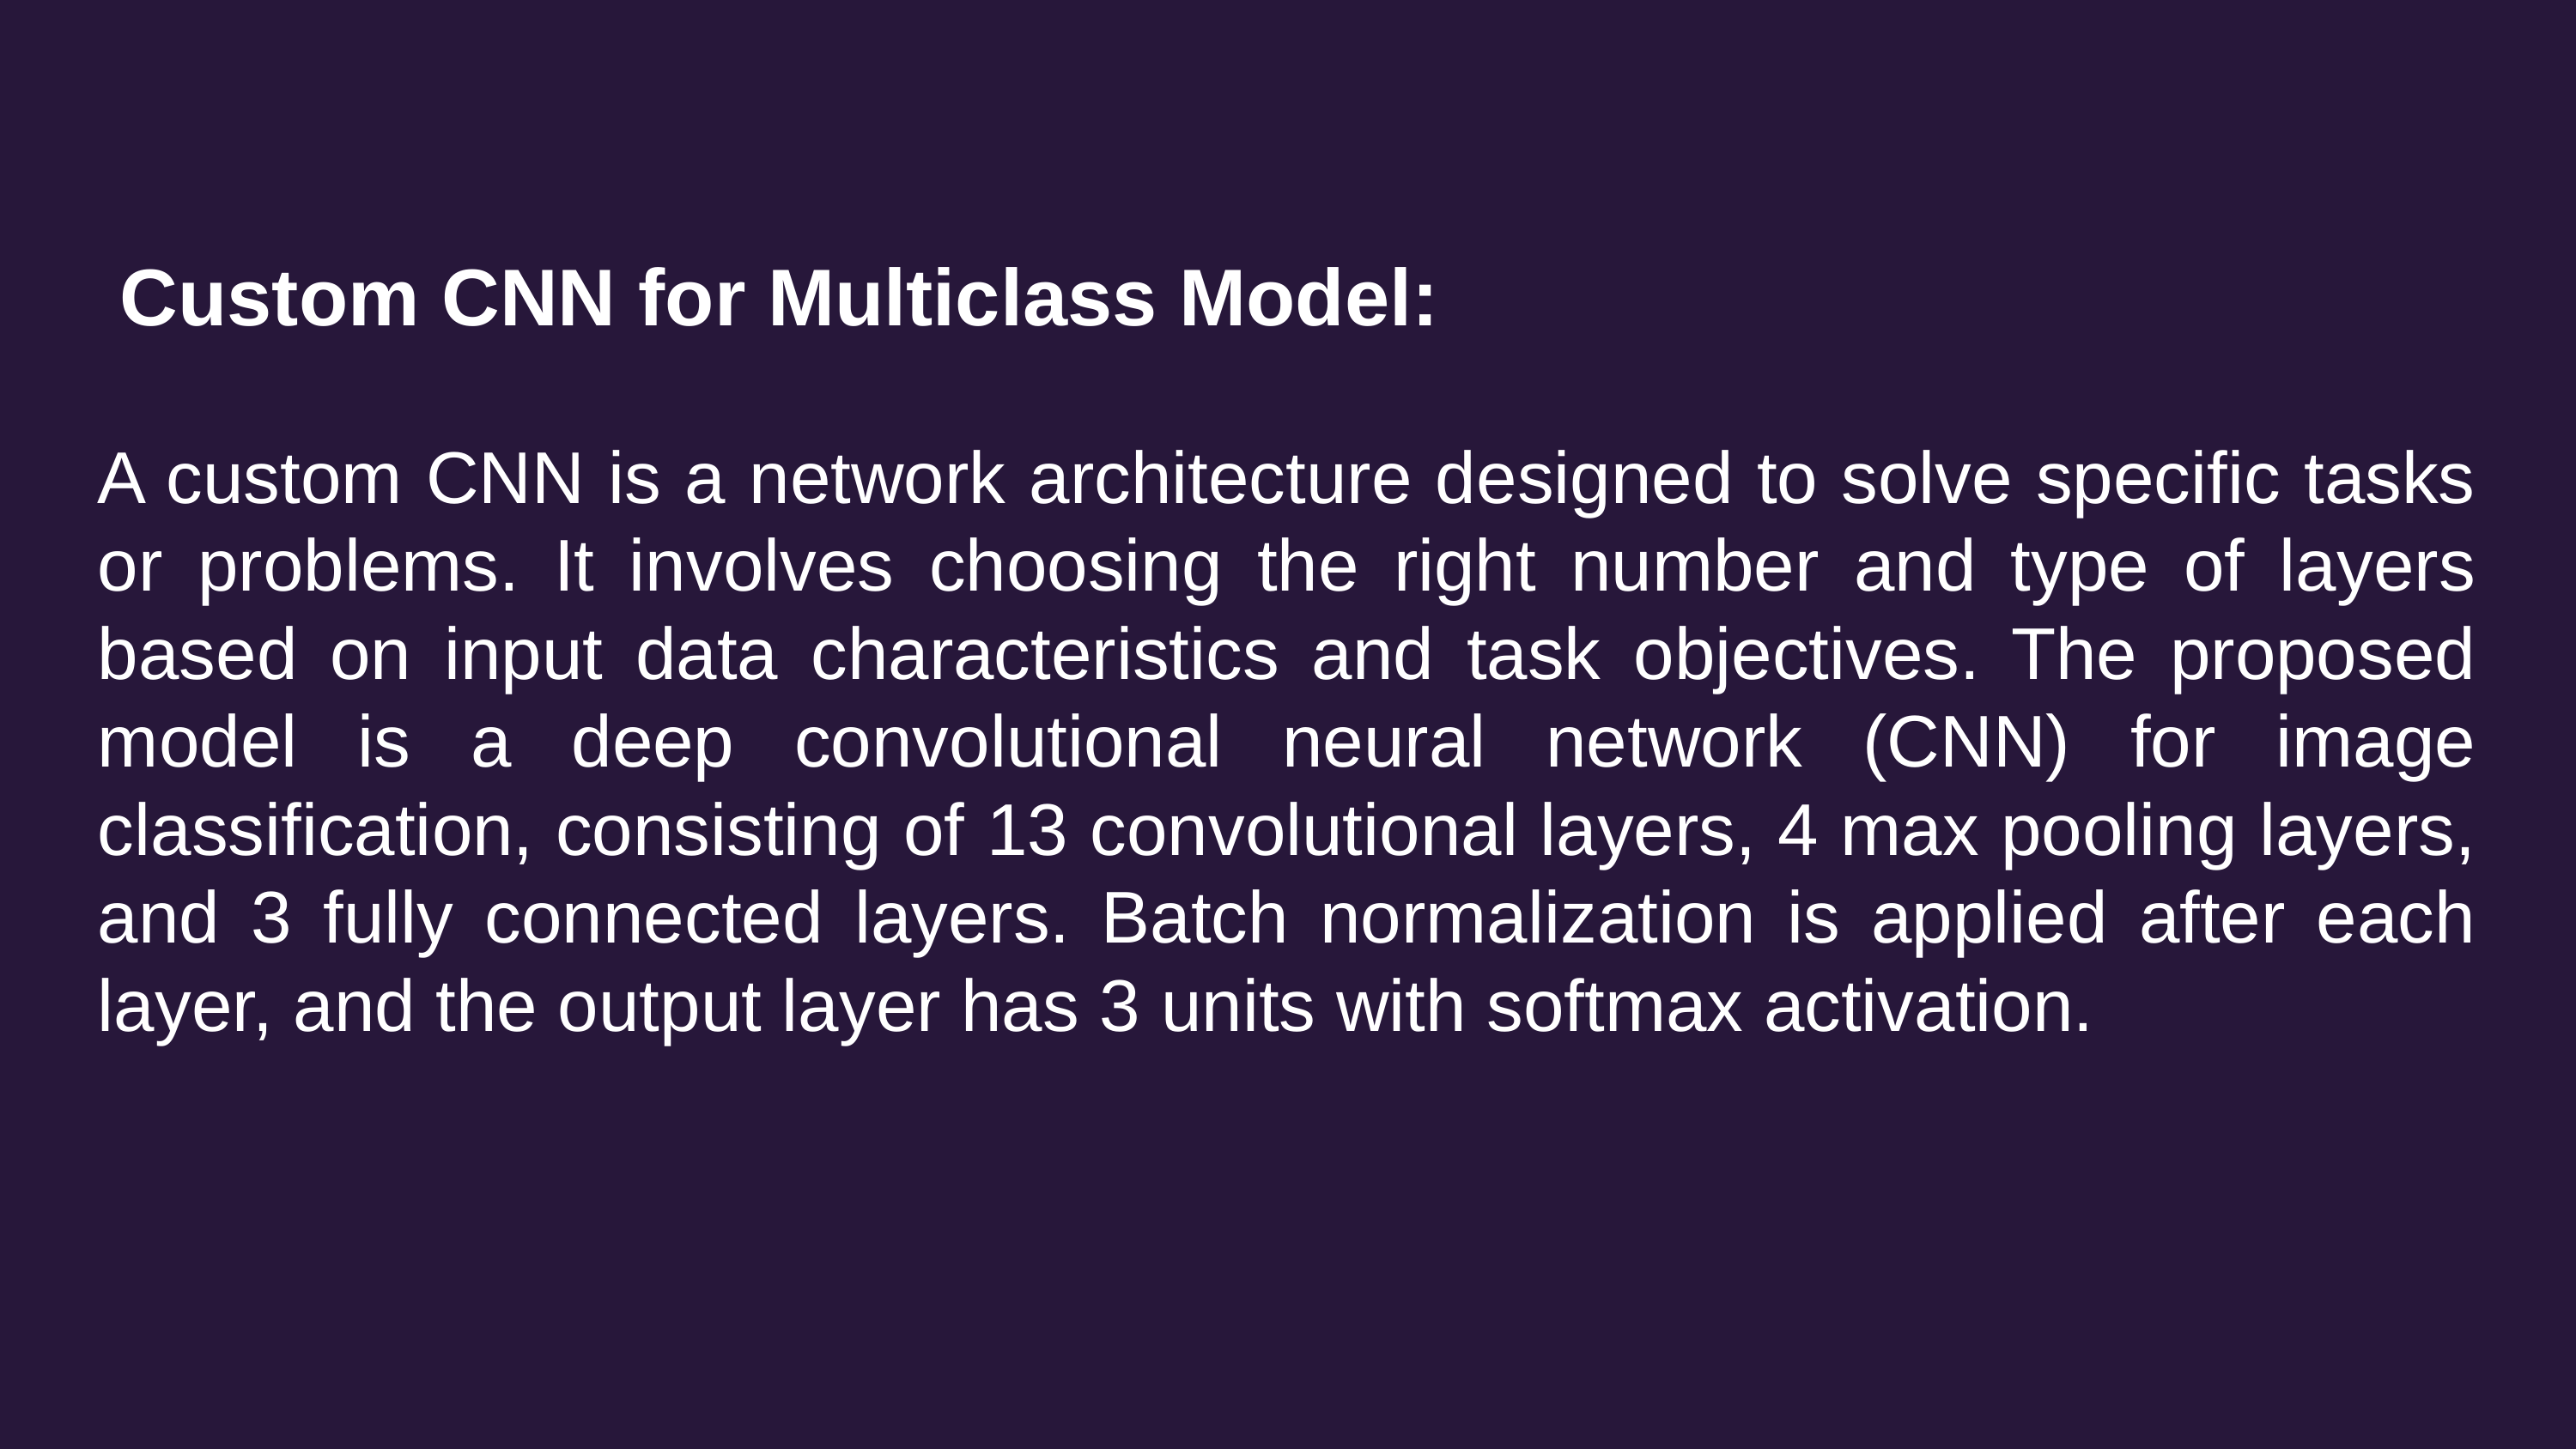

Custom CNN for Multiclass Model:

A custom CNN is a network architecture designed to solve specific tasks or problems. It involves choosing the right number and type of layers based on input data characteristics and task objectives. The proposed model is a deep convolutional neural network (CNN) for image classification, consisting of 13 convolutional layers, 4 max pooling layers, and 3 fully connected layers. Batch normalization is applied after each layer, and the output layer has 3 units with softmax activation.